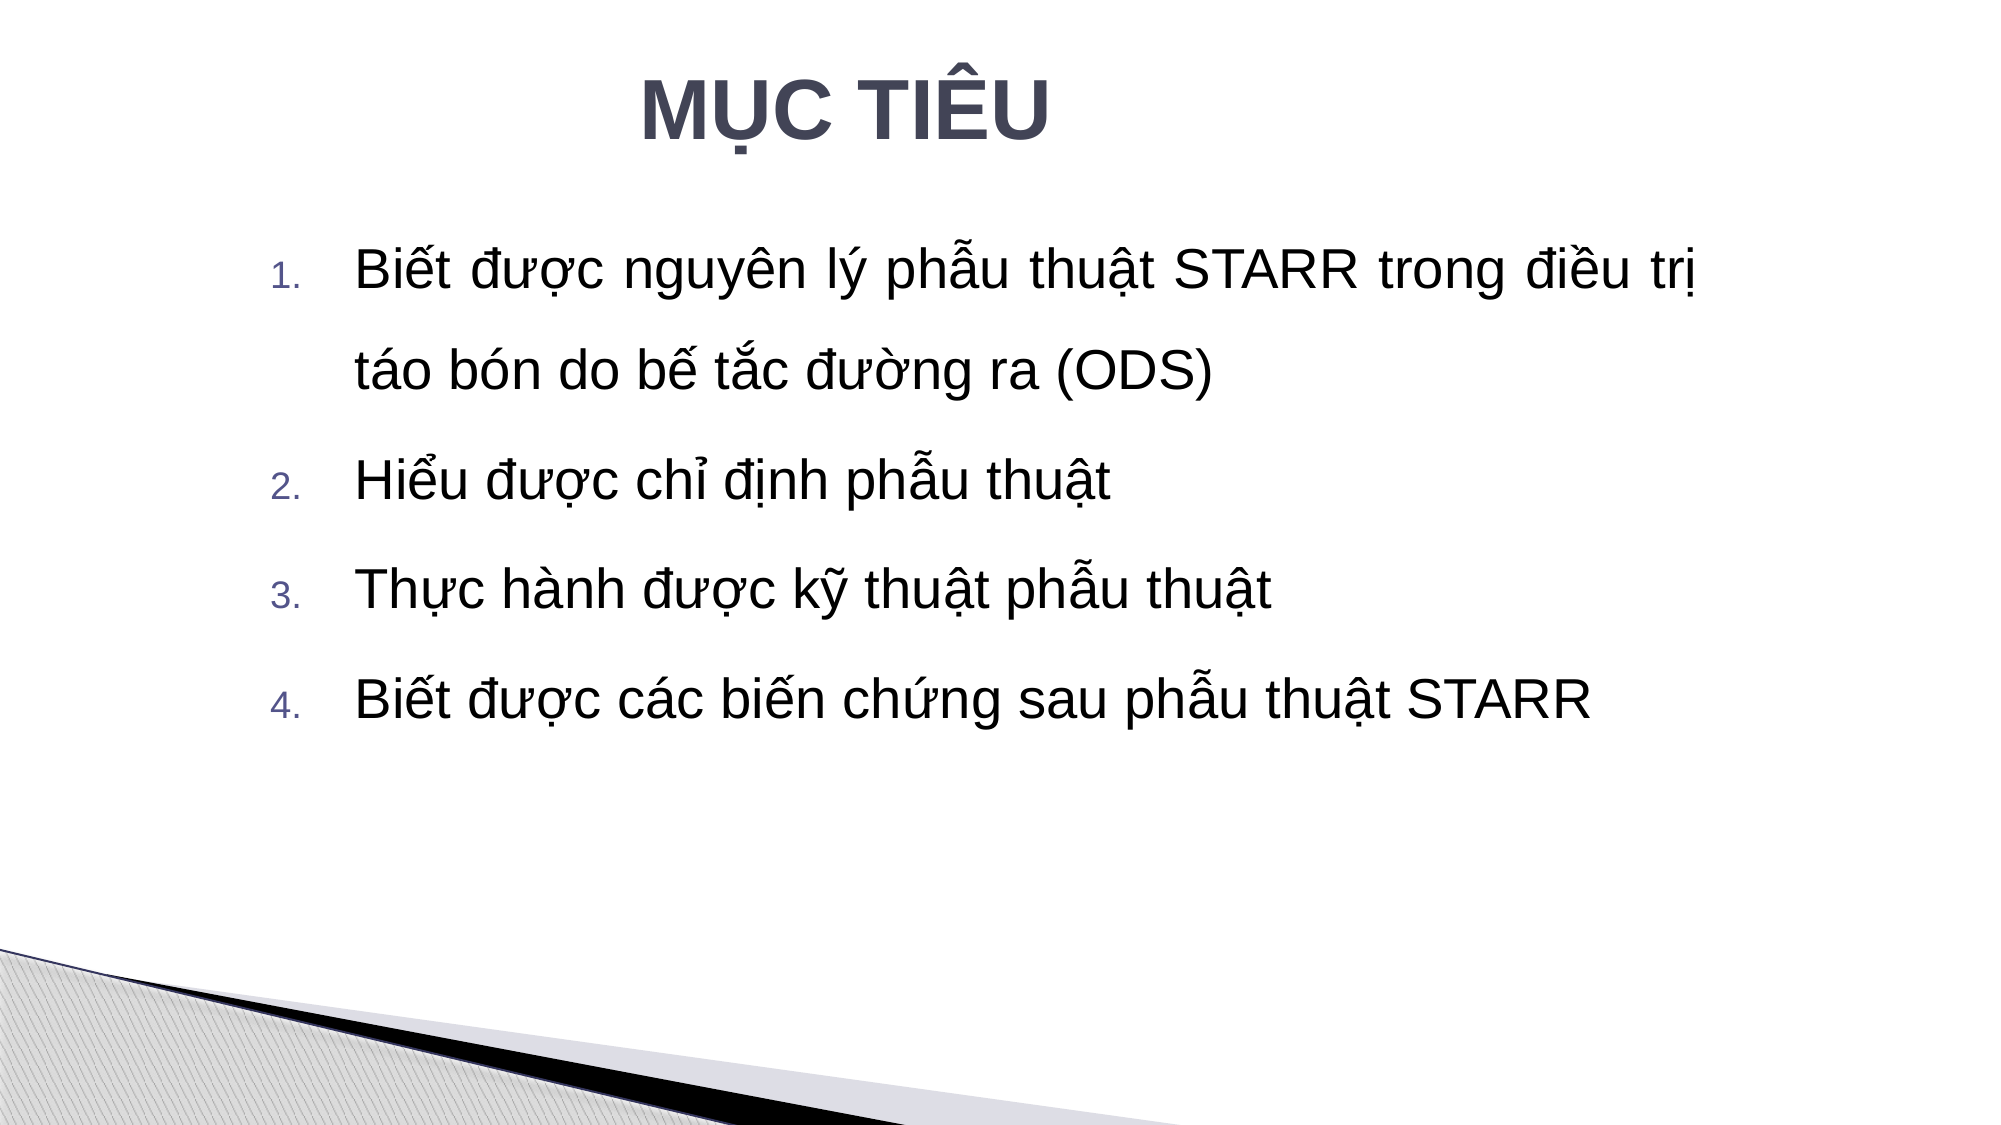

# MỤC TIÊU
Biết được nguyên lý phẫu thuật STARR trong điều trị táo bón do bế tắc đường ra (ODS)
Hiểu được chỉ định phẫu thuật
Thực hành được kỹ thuật phẫu thuật
Biết được các biến chứng sau phẫu thuật STARR